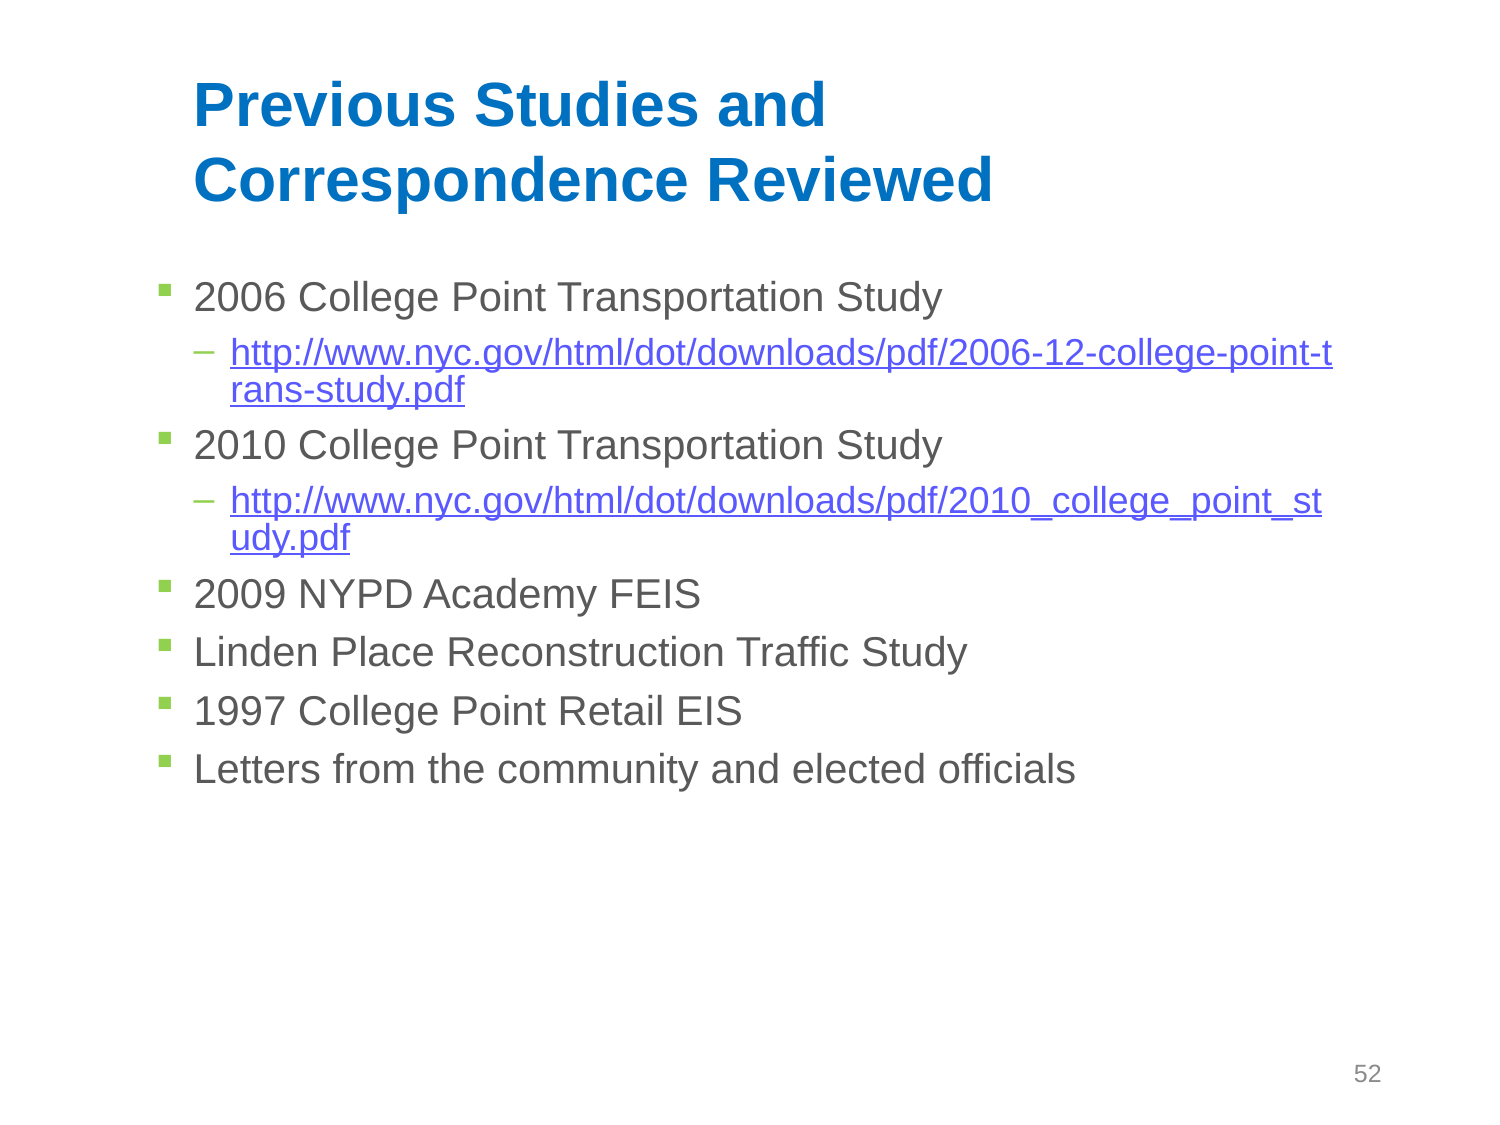

# Previous Studies and Correspondence Reviewed
2006 College Point Transportation Study
http://www.nyc.gov/html/dot/downloads/pdf/2006-12-college-point-trans-study.pdf
2010 College Point Transportation Study
http://www.nyc.gov/html/dot/downloads/pdf/2010_college_point_study.pdf
2009 NYPD Academy FEIS
Linden Place Reconstruction Traffic Study
1997 College Point Retail EIS
Letters from the community and elected officials
52